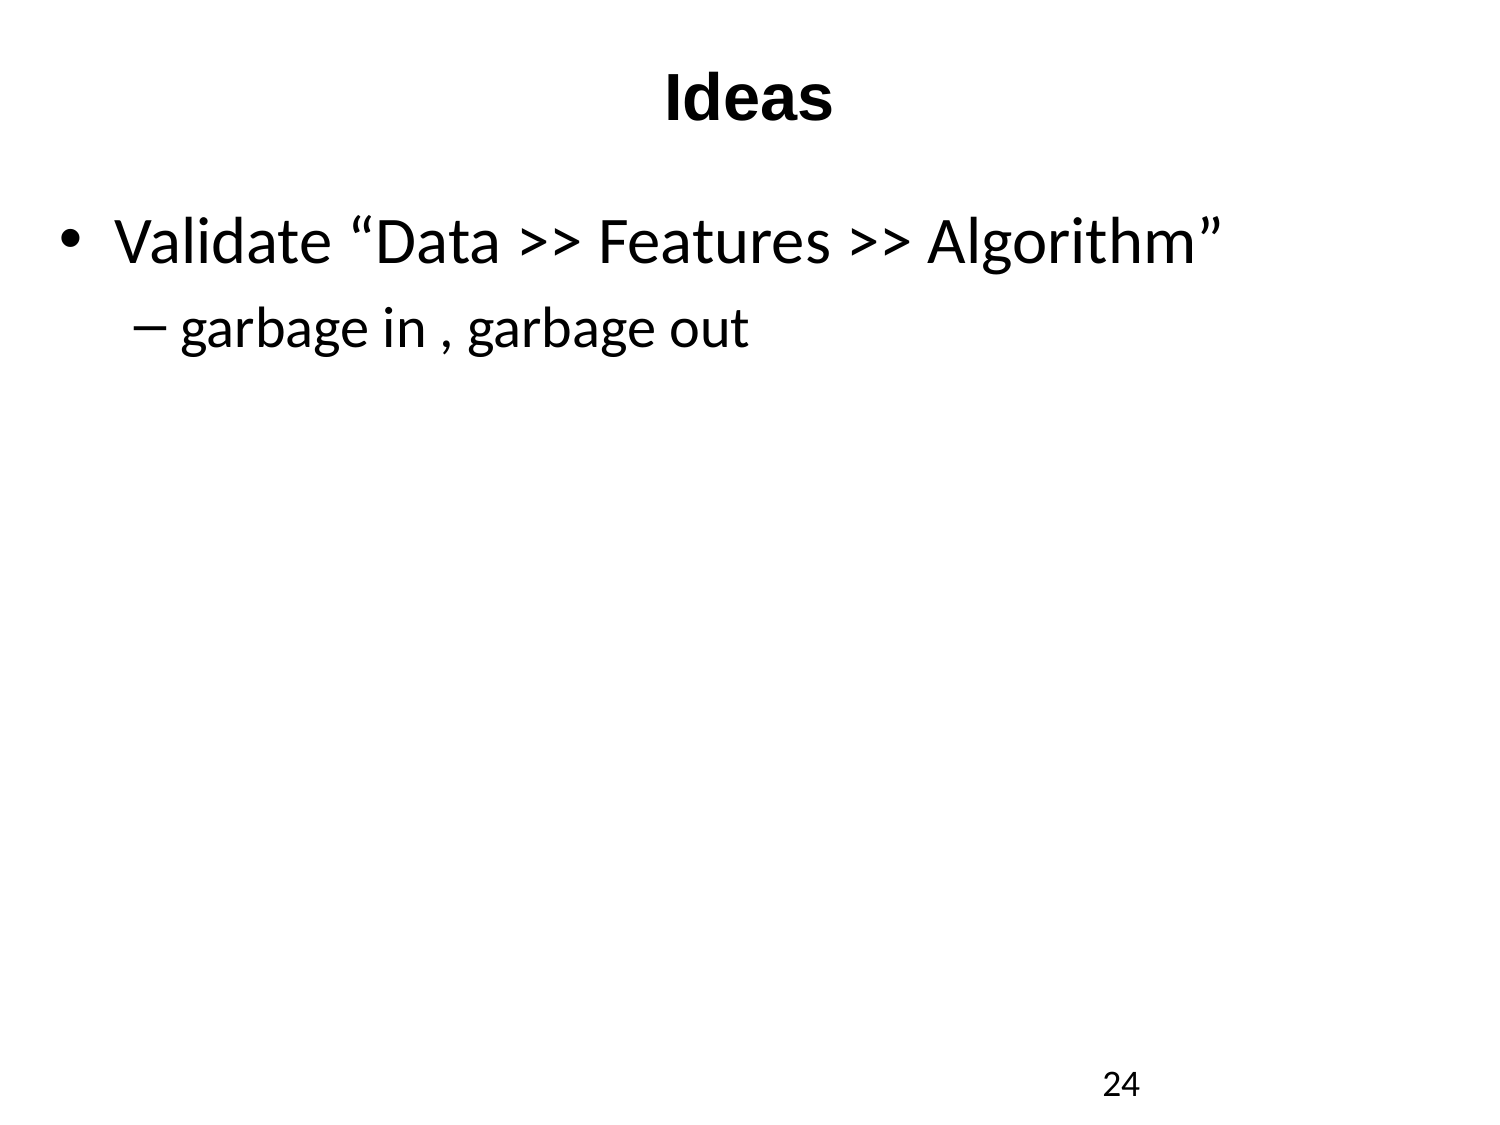

# Ideas
Validate “Data >> Features >> Algorithm”
garbage in , garbage out
24